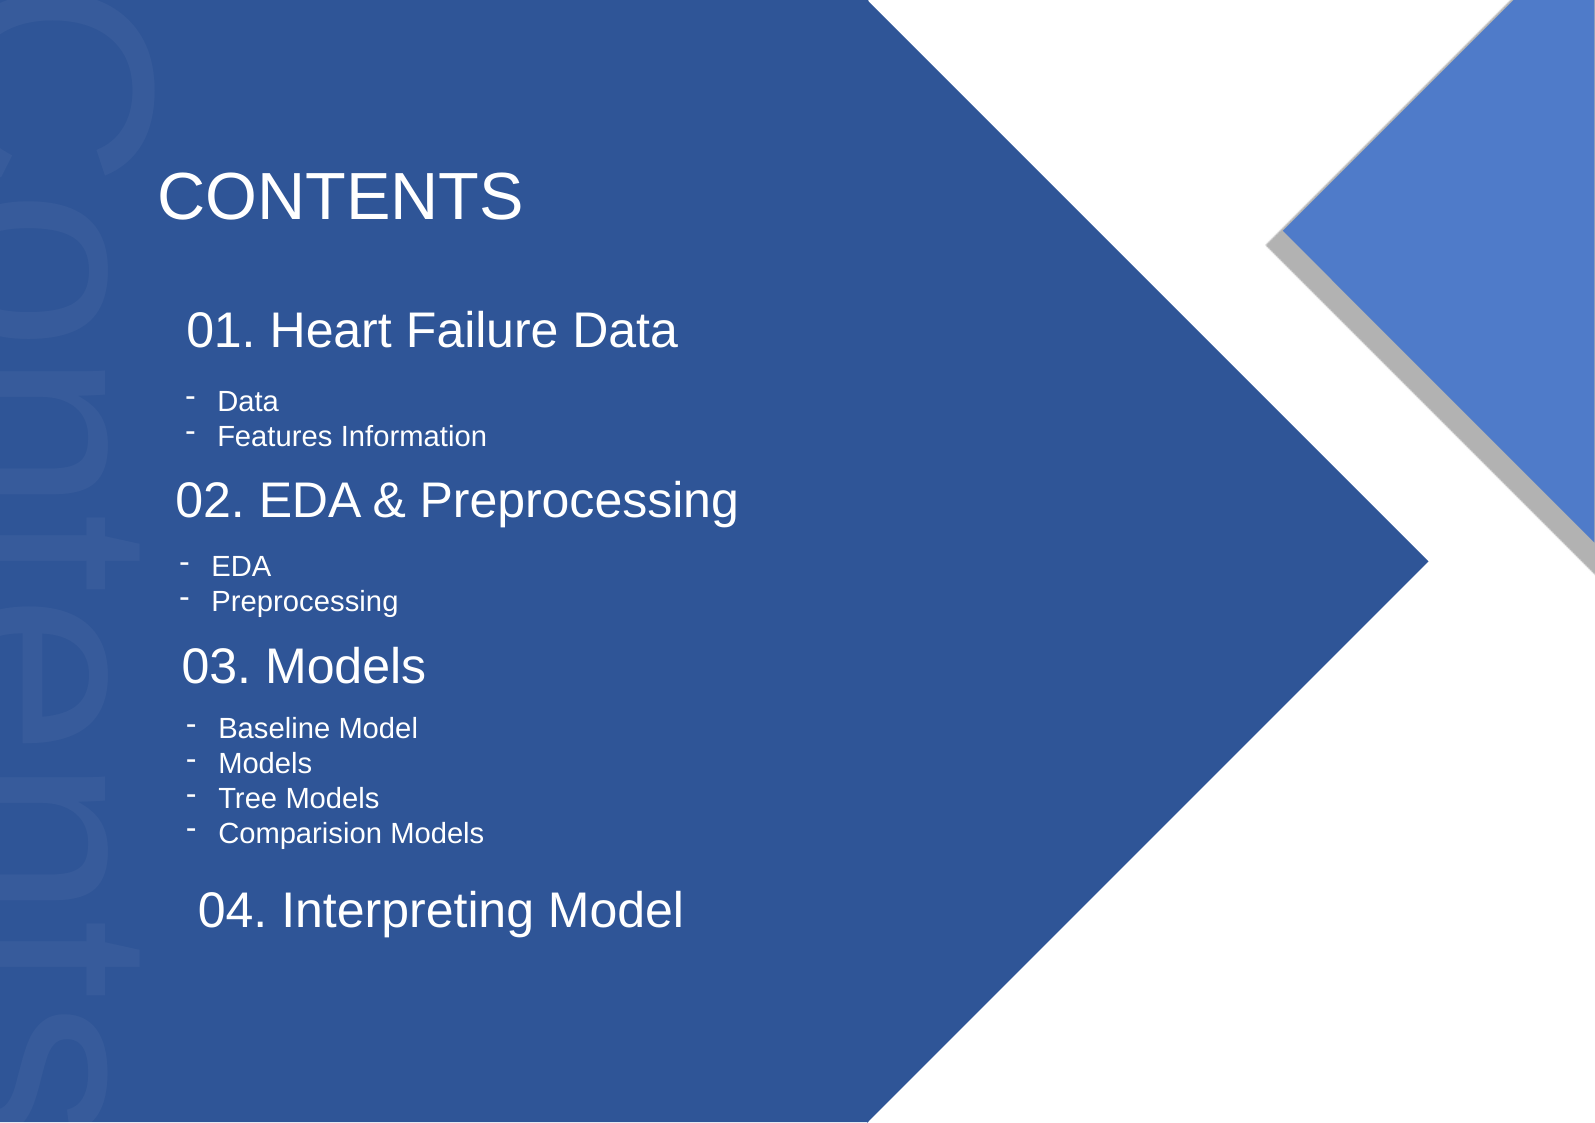

CONTENTS

01. Heart Failure Data
Data
Features Information
02. EDA & Preprocessing
03. Models
Baseline Model
Models
Tree Models
Comparision Models
04. Interpreting Model
Contents
EDA
Preprocessing